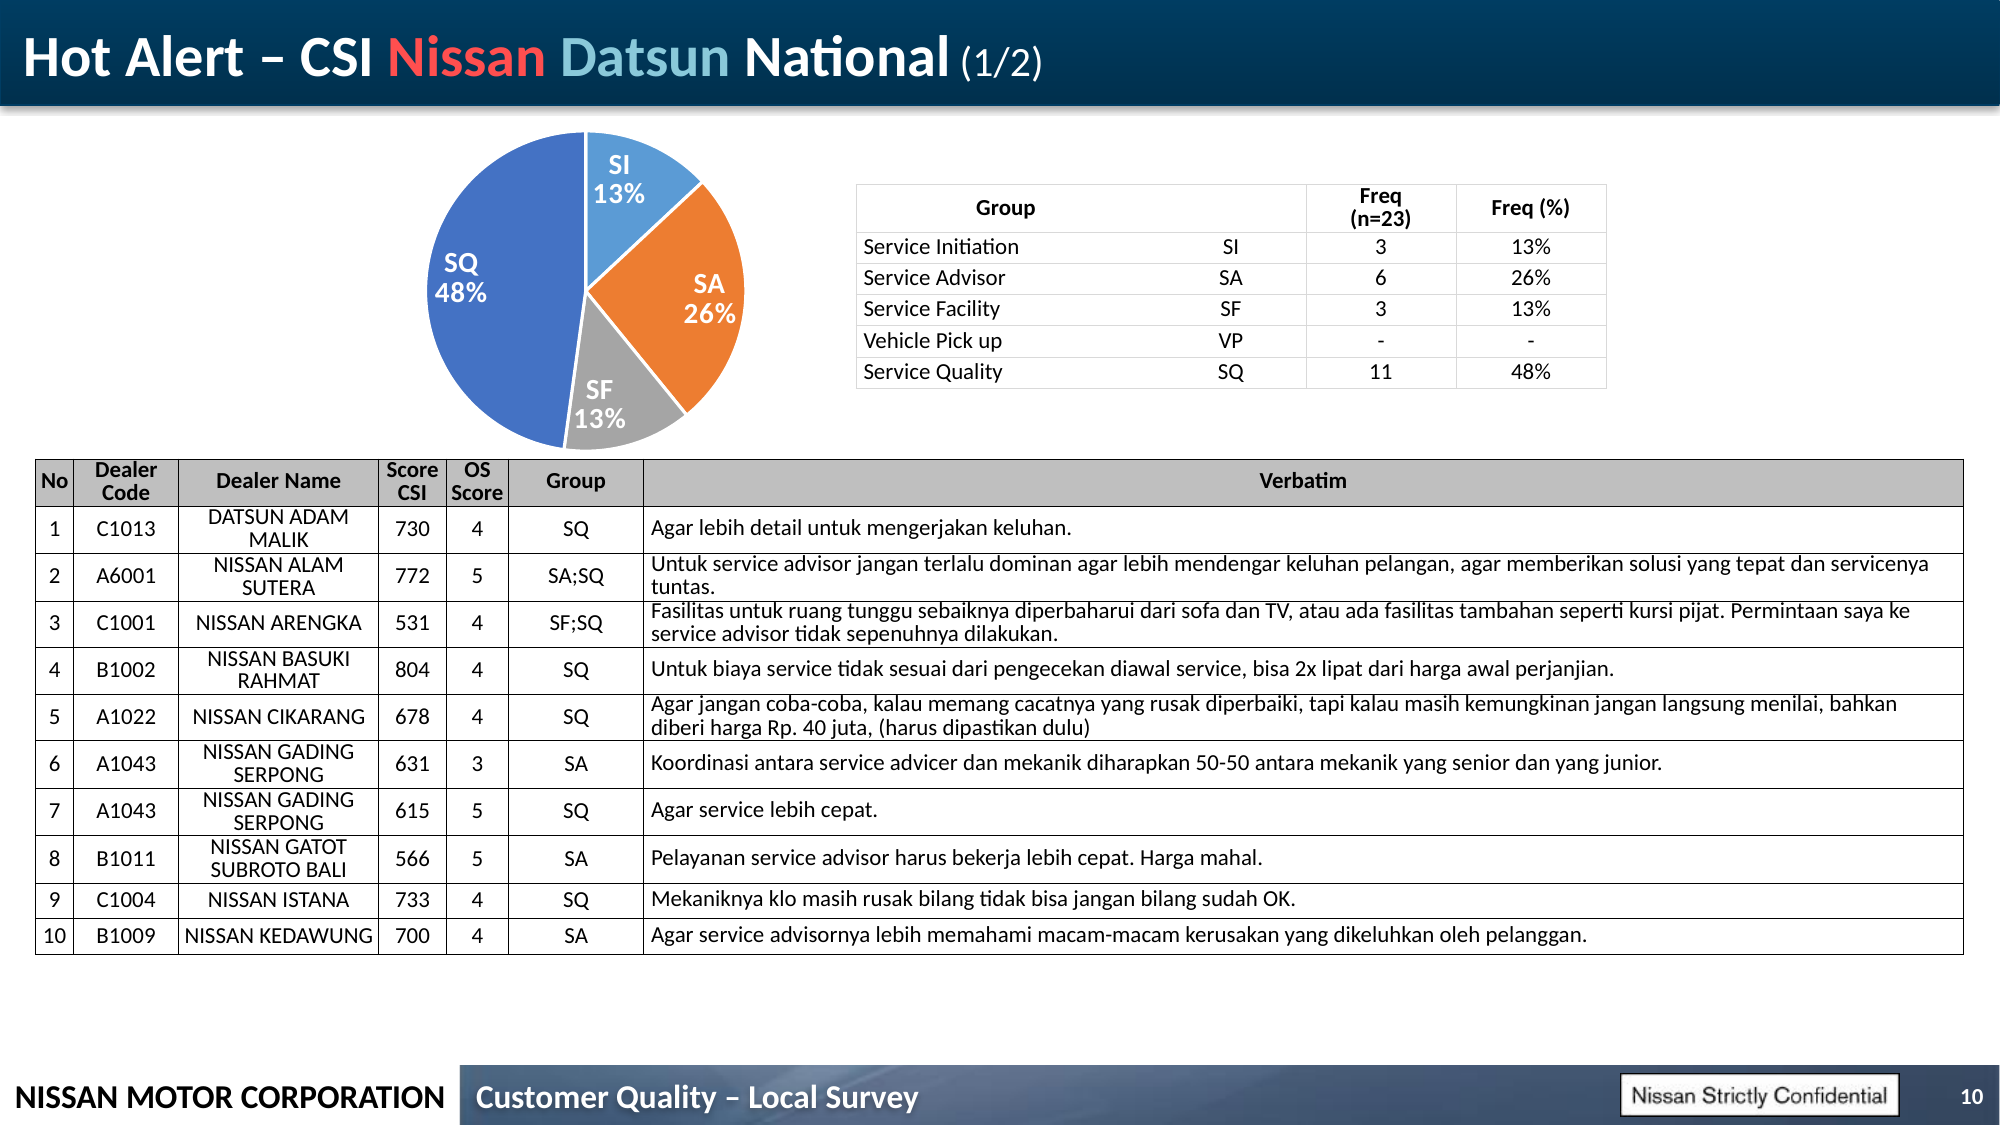

# Hot Alert – CSI Nissan Datsun National (1/2)

### Chart

| Category | % |
|---|---|
| SI | 0.13043478260869565 |
| SA | 0.2608695652173913 |
| SF | 0.13043478260869565 |
| VP | 0.0 |
| SQ | 0.4782608695652174 |
| Group |  | Freq (n=23) | Freq (%) |
| --- | --- | --- | --- |
| Service Initiation | SI | 3 | 13% |
| Service Advisor | SA | 6 | 26% |
| Service Facility | SF | 3 | 13% |
| Vehicle Pick up | VP | - | - |
| Service Quality | SQ | 11 | 48% |
| No | Dealer Code | Dealer Name | Score CSI | OS Score | Group | Verbatim |
| --- | --- | --- | --- | --- | --- | --- |
| 1 | C1013 | DATSUN ADAM MALIK | 730 | 4 | SQ | Agar lebih detail untuk mengerjakan keluhan. |
| 2 | A6001 | NISSAN ALAM SUTERA | 772 | 5 | SA;SQ | Untuk service advisor jangan terlalu dominan agar lebih mendengar keluhan pelangan, agar memberikan solusi yang tepat dan servicenya tuntas. |
| 3 | C1001 | NISSAN ARENGKA | 531 | 4 | SF;SQ | Fasilitas untuk ruang tunggu sebaiknya diperbaharui dari sofa dan TV, atau ada fasilitas tambahan seperti kursi pijat. Permintaan saya ke service advisor tidak sepenuhnya dilakukan. |
| 4 | B1002 | NISSAN BASUKI RAHMAT | 804 | 4 | SQ | Untuk biaya service tidak sesuai dari pengecekan diawal service, bisa 2x lipat dari harga awal perjanjian. |
| 5 | A1022 | NISSAN CIKARANG | 678 | 4 | SQ | Agar jangan coba-coba, kalau memang cacatnya yang rusak diperbaiki, tapi kalau masih kemungkinan jangan langsung menilai, bahkan diberi harga Rp. 40 juta, (harus dipastikan dulu) |
| 6 | A1043 | NISSAN GADING SERPONG | 631 | 3 | SA | Koordinasi antara service advicer dan mekanik diharapkan 50-50 antara mekanik yang senior dan yang junior. |
| 7 | A1043 | NISSAN GADING SERPONG | 615 | 5 | SQ | Agar service lebih cepat. |
| 8 | B1011 | NISSAN GATOT SUBROTO BALI | 566 | 5 | SA | Pelayanan service advisor harus bekerja lebih cepat. Harga mahal. |
| 9 | C1004 | NISSAN ISTANA | 733 | 4 | SQ | Mekaniknya klo masih rusak bilang tidak bisa jangan bilang sudah OK. |
| 10 | B1009 | NISSAN KEDAWUNG | 700 | 4 | SA | Agar service advisornya lebih memahami macam-macam kerusakan yang dikeluhkan oleh pelanggan. |
10